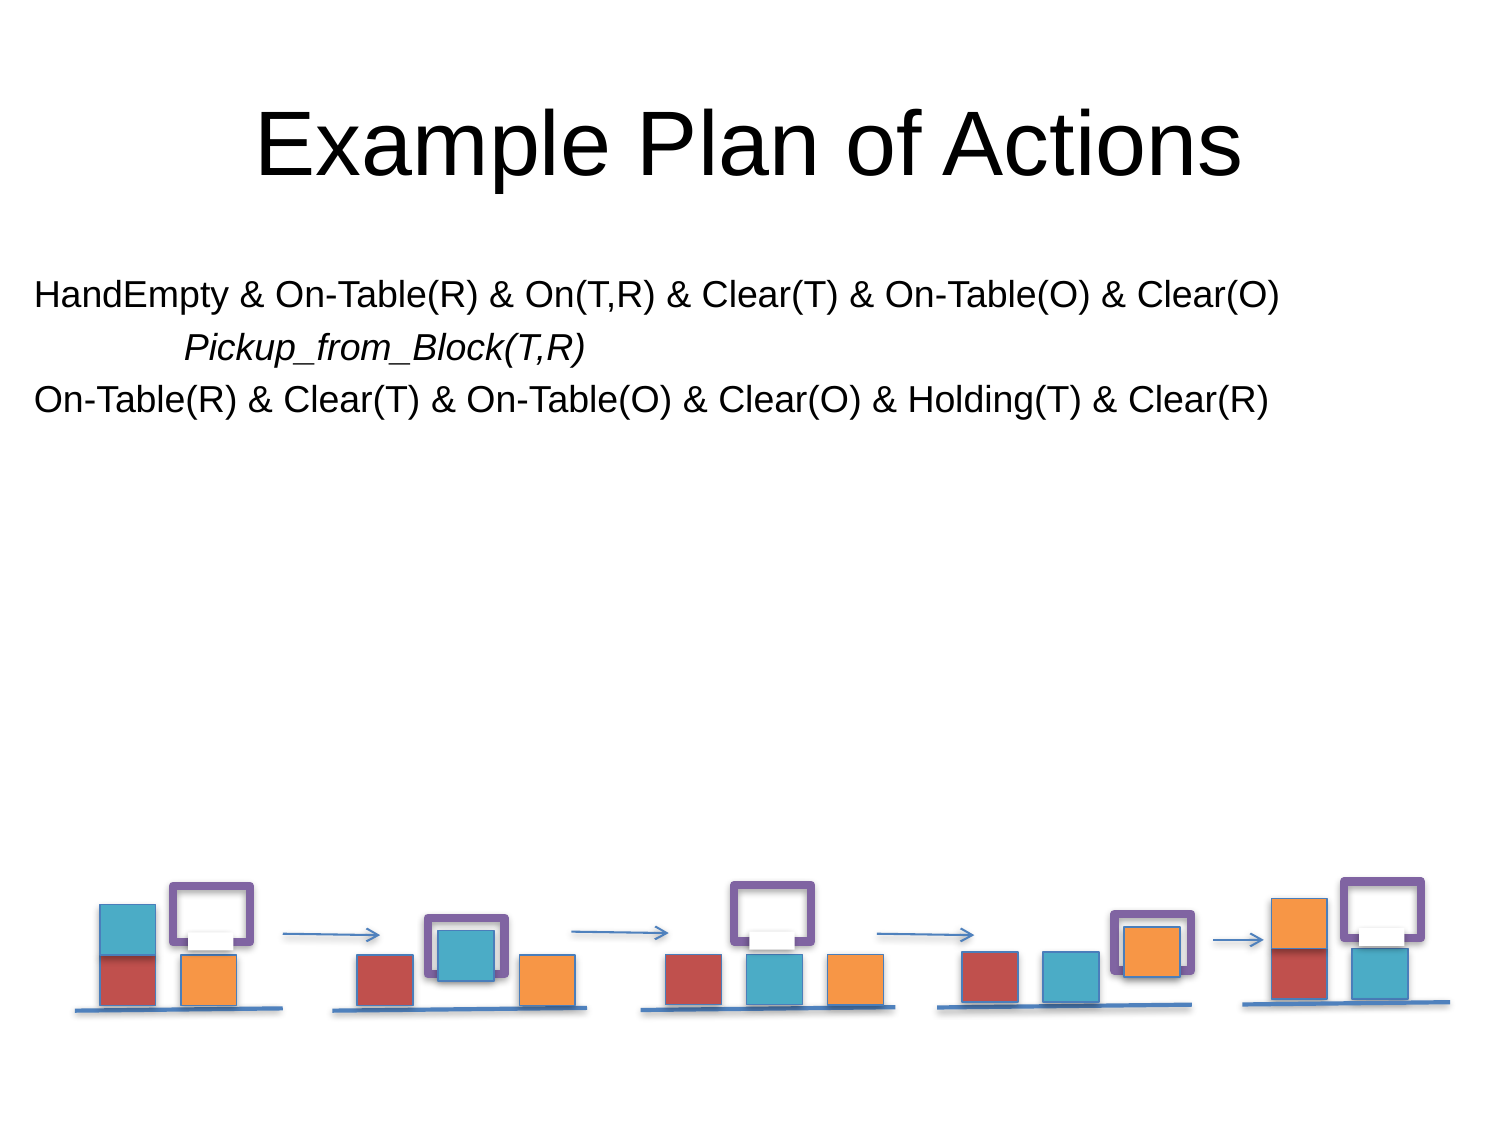

# Example Plan of Actions
HandEmpty & On-Table(R) & On(T,R) & Clear(T) & On-Table(O) & Clear(O)
	Pickup_from_Block(T,R)
On-Table(R) & Clear(T) & On-Table(O) & Clear(O) & Holding(T) & Clear(R)